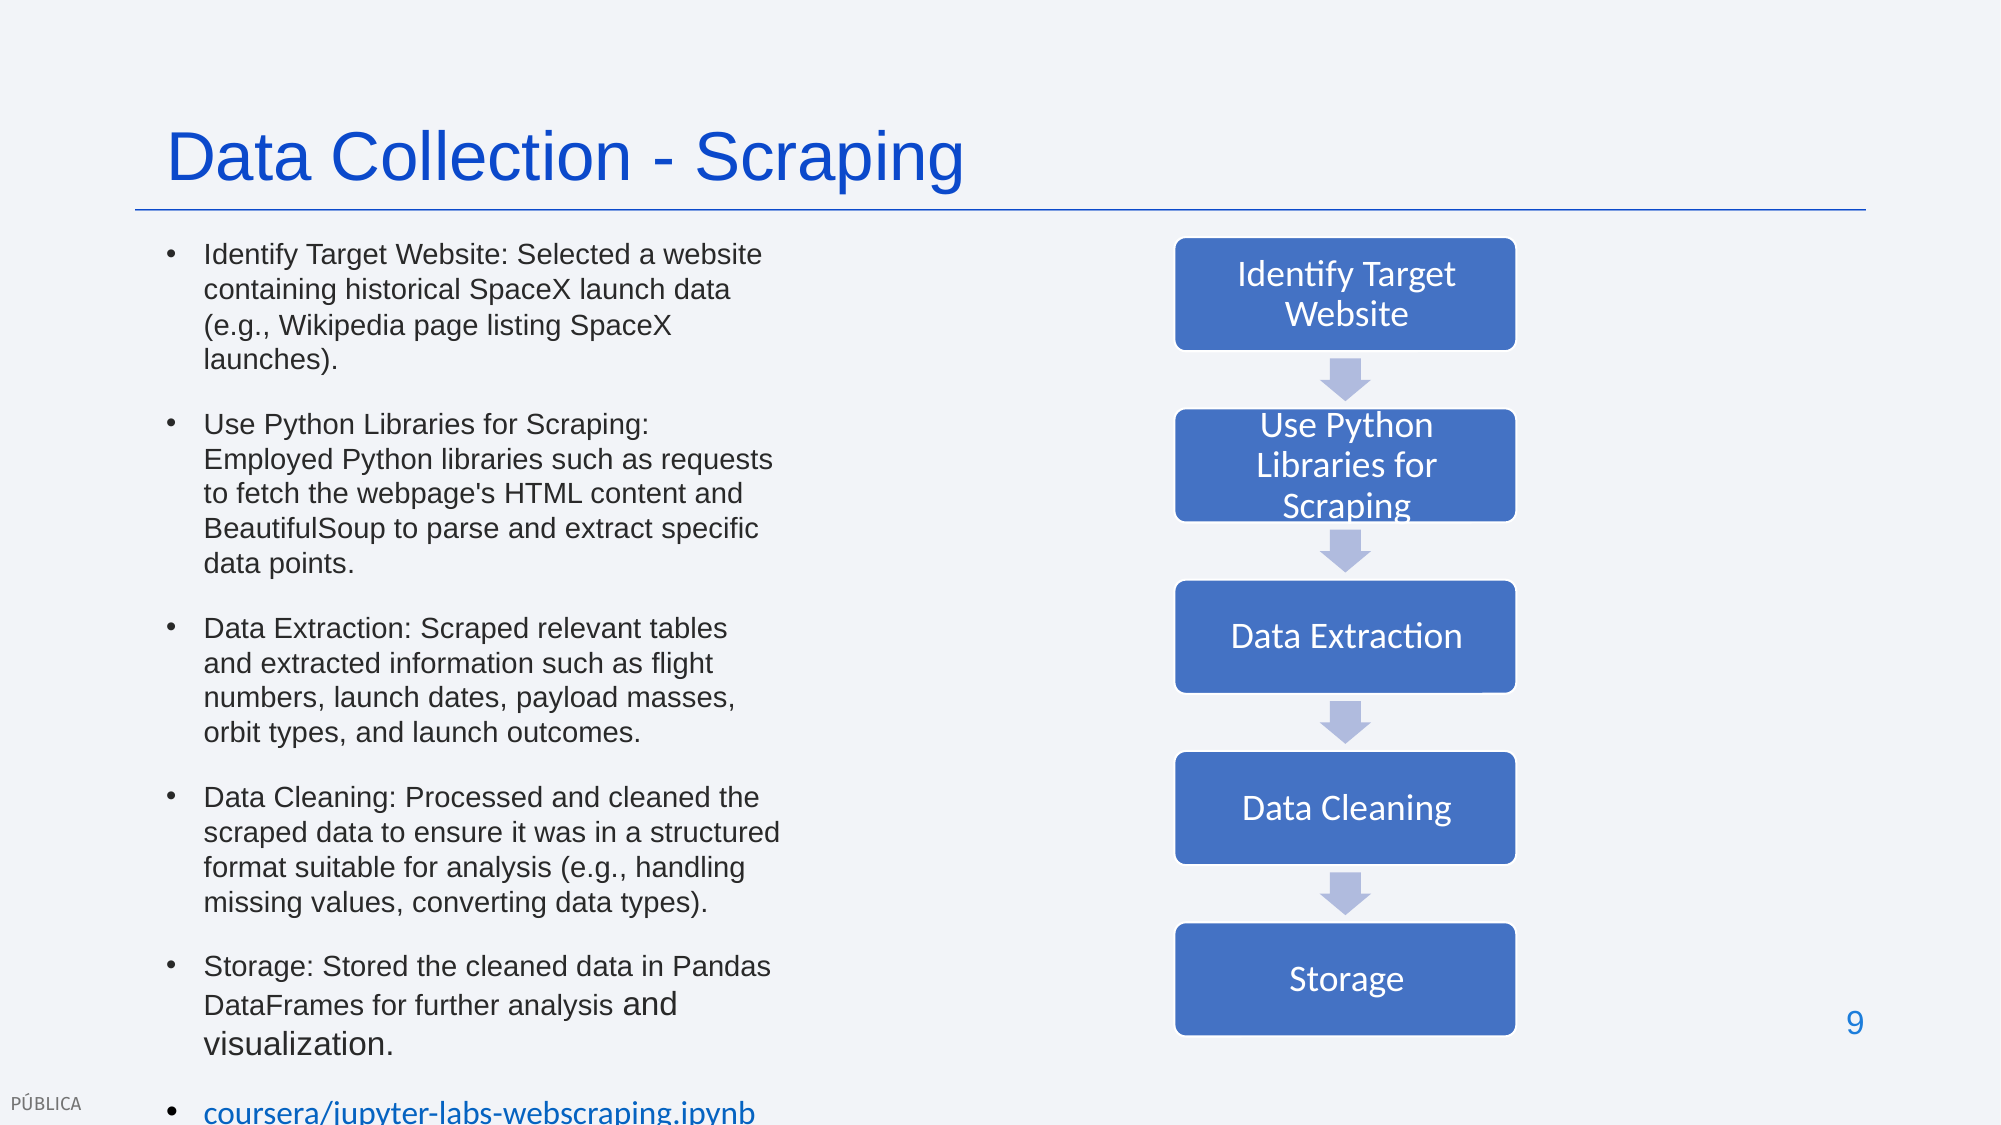

Data Collection - Scraping
Identify Target Website: Selected a website containing historical SpaceX launch data (e.g., Wikipedia page listing SpaceX launches).
Use Python Libraries for Scraping: Employed Python libraries such as requests to fetch the webpage's HTML content and BeautifulSoup to parse and extract specific data points.
Data Extraction: Scraped relevant tables and extracted information such as flight numbers, launch dates, payload masses, orbit types, and launch outcomes.
Data Cleaning: Processed and cleaned the scraped data to ensure it was in a structured format suitable for analysis (e.g., handling missing values, converting data types).
Storage: Stored the cleaned data in Pandas DataFrames for further analysis and visualization.
coursera/jupyter-labs-webscraping.ipynb at main · Cleitonjr/coursera (github.com)
Identify Target Website

Use Python Libraries for Scraping

Data Extraction

Data Cleaning

Storage
9